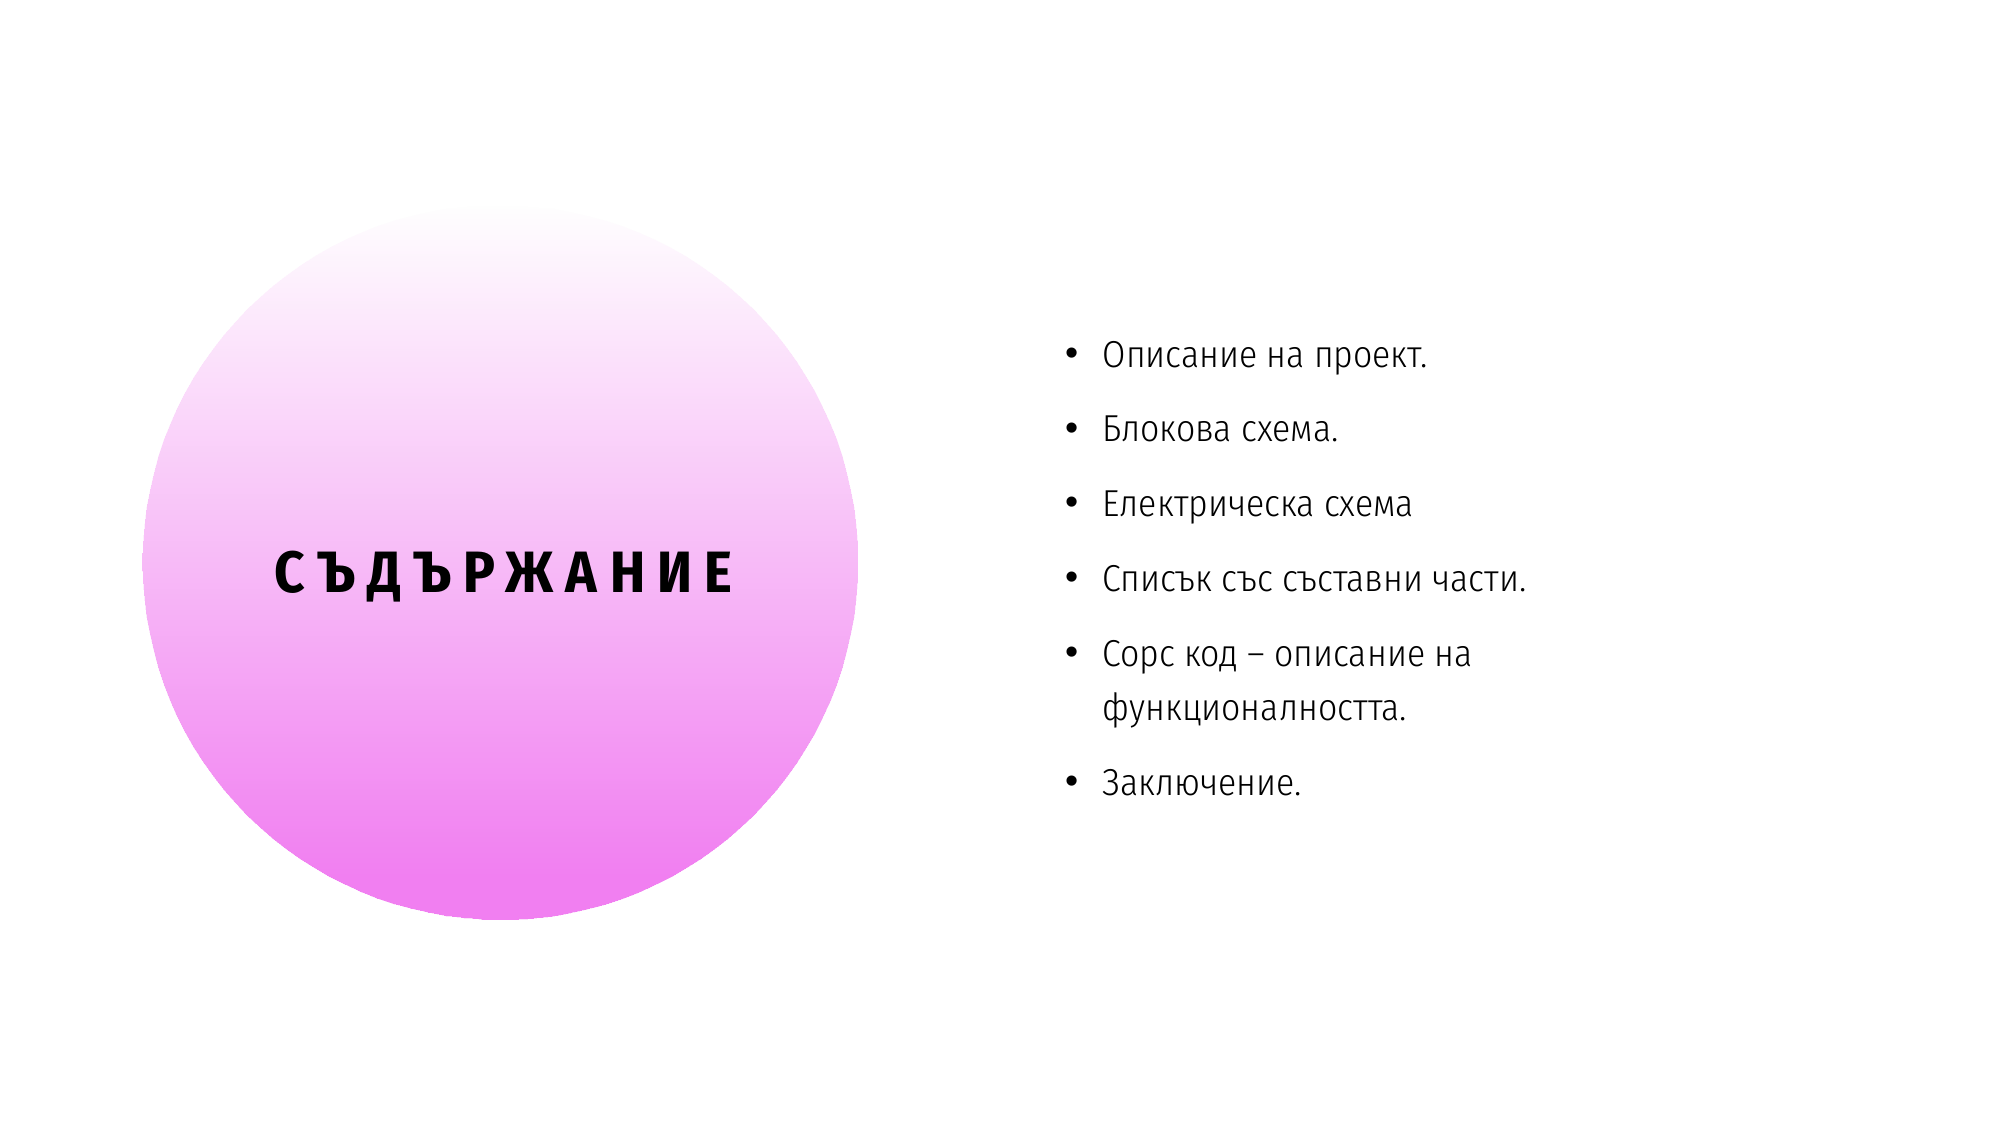

Описание на проект.
Блокова схема.
Електрическа схема
Списък със съставни части.
Сорс код – описание на функционалността.
Заключение.

# СЪДЪРЖАНИЕ